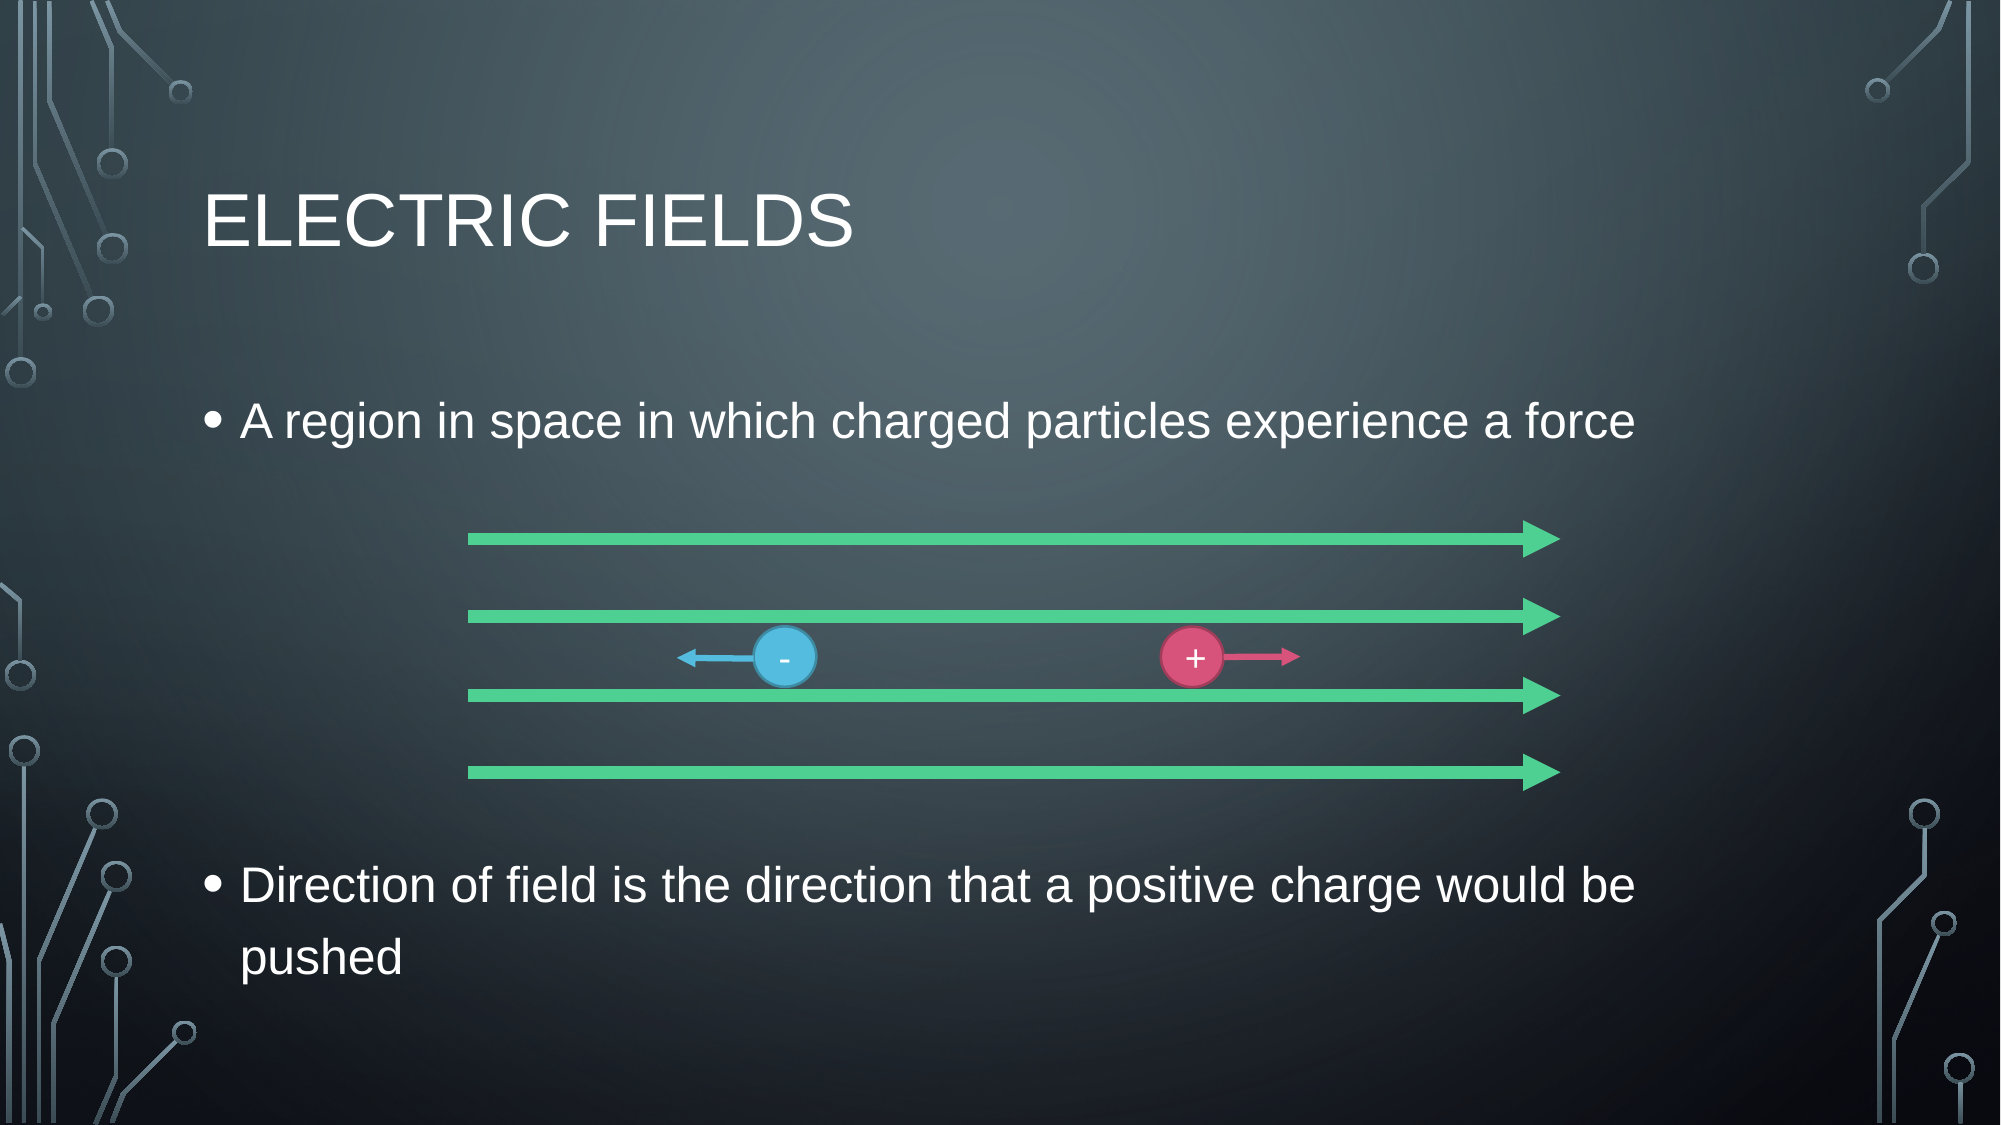

# Electric fields
A region in space in which charged particles experience a force

Direction of field is the direction that a positive charge would be pushed
-
+